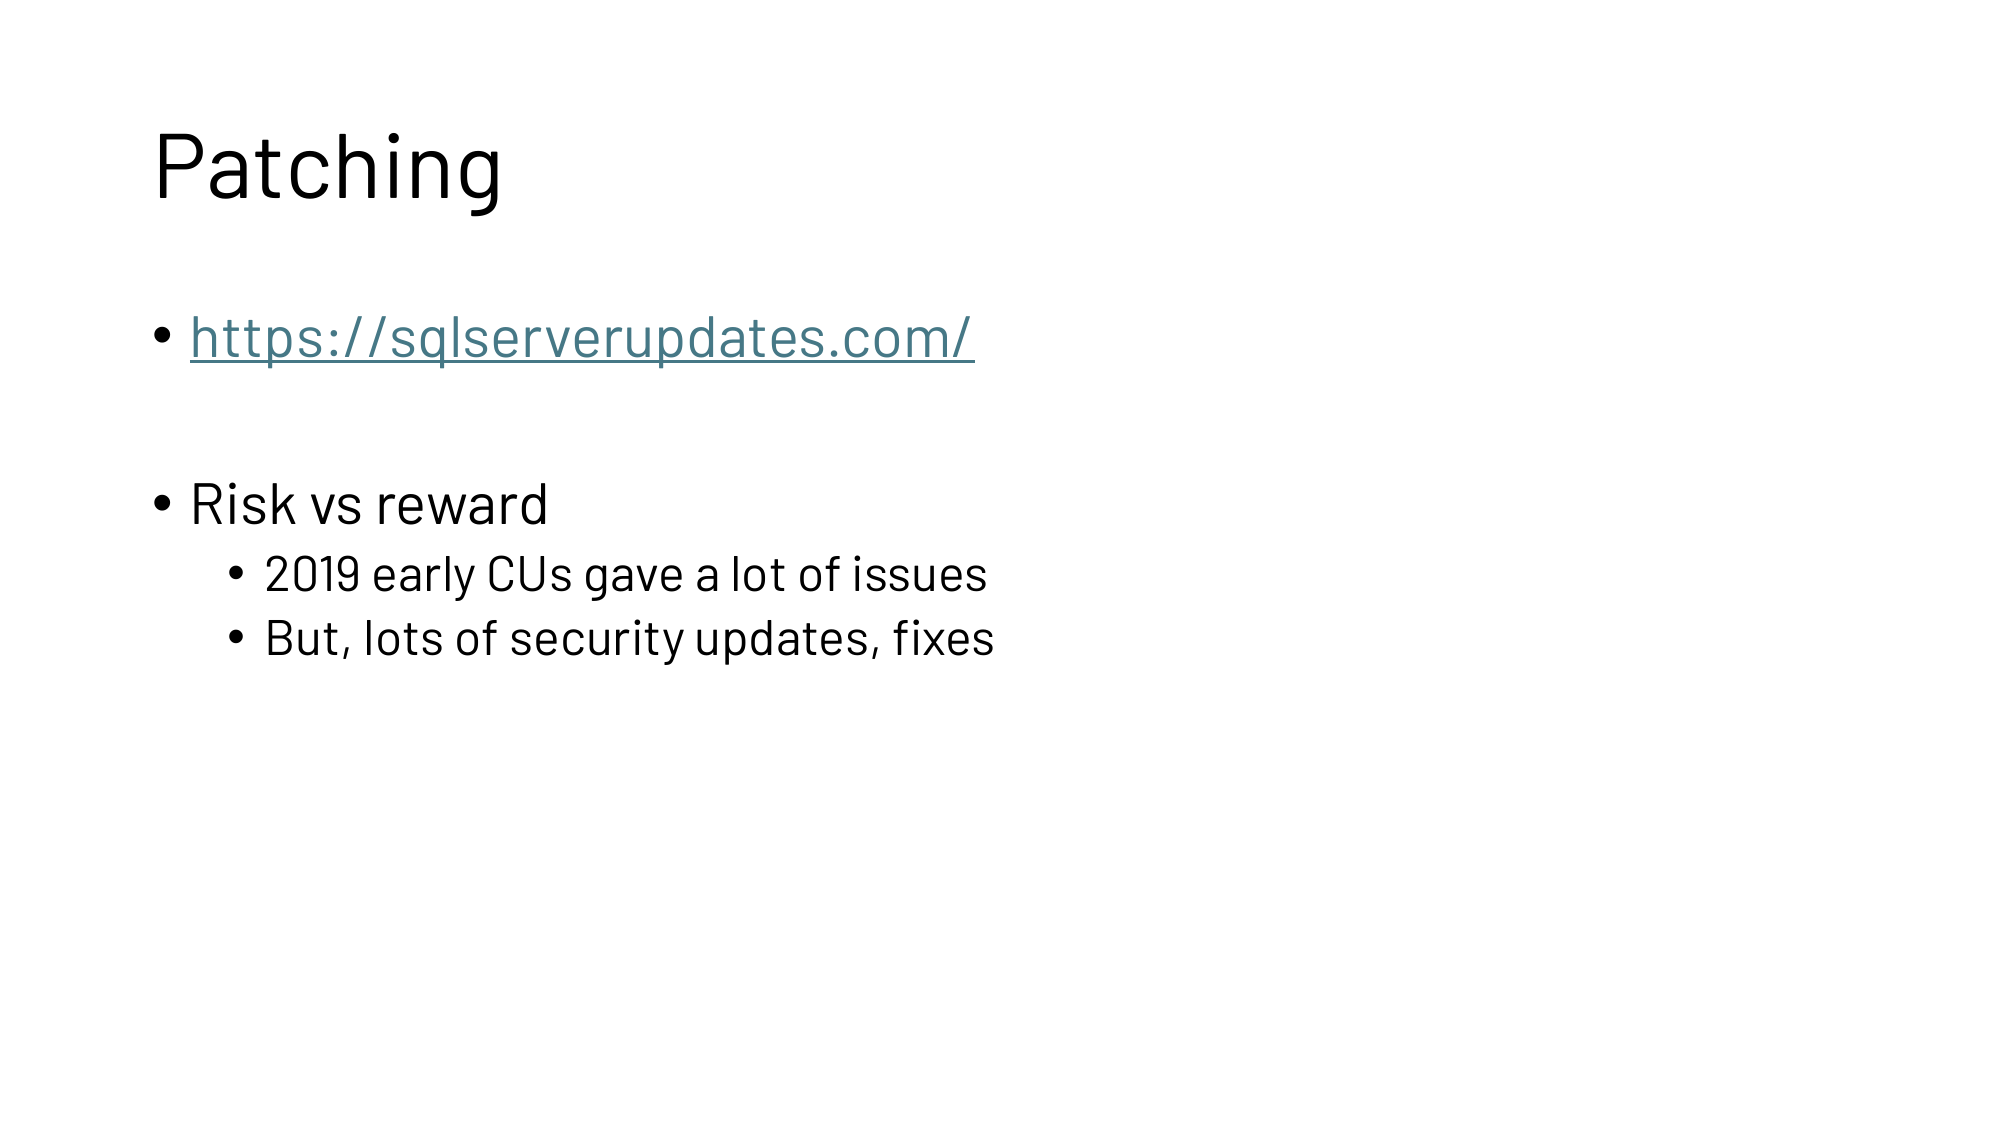

# Patching
https://sqlserverupdates.com/

Risk vs reward
2019 early CUs gave a lot of issues
But, lots of security updates, fixes